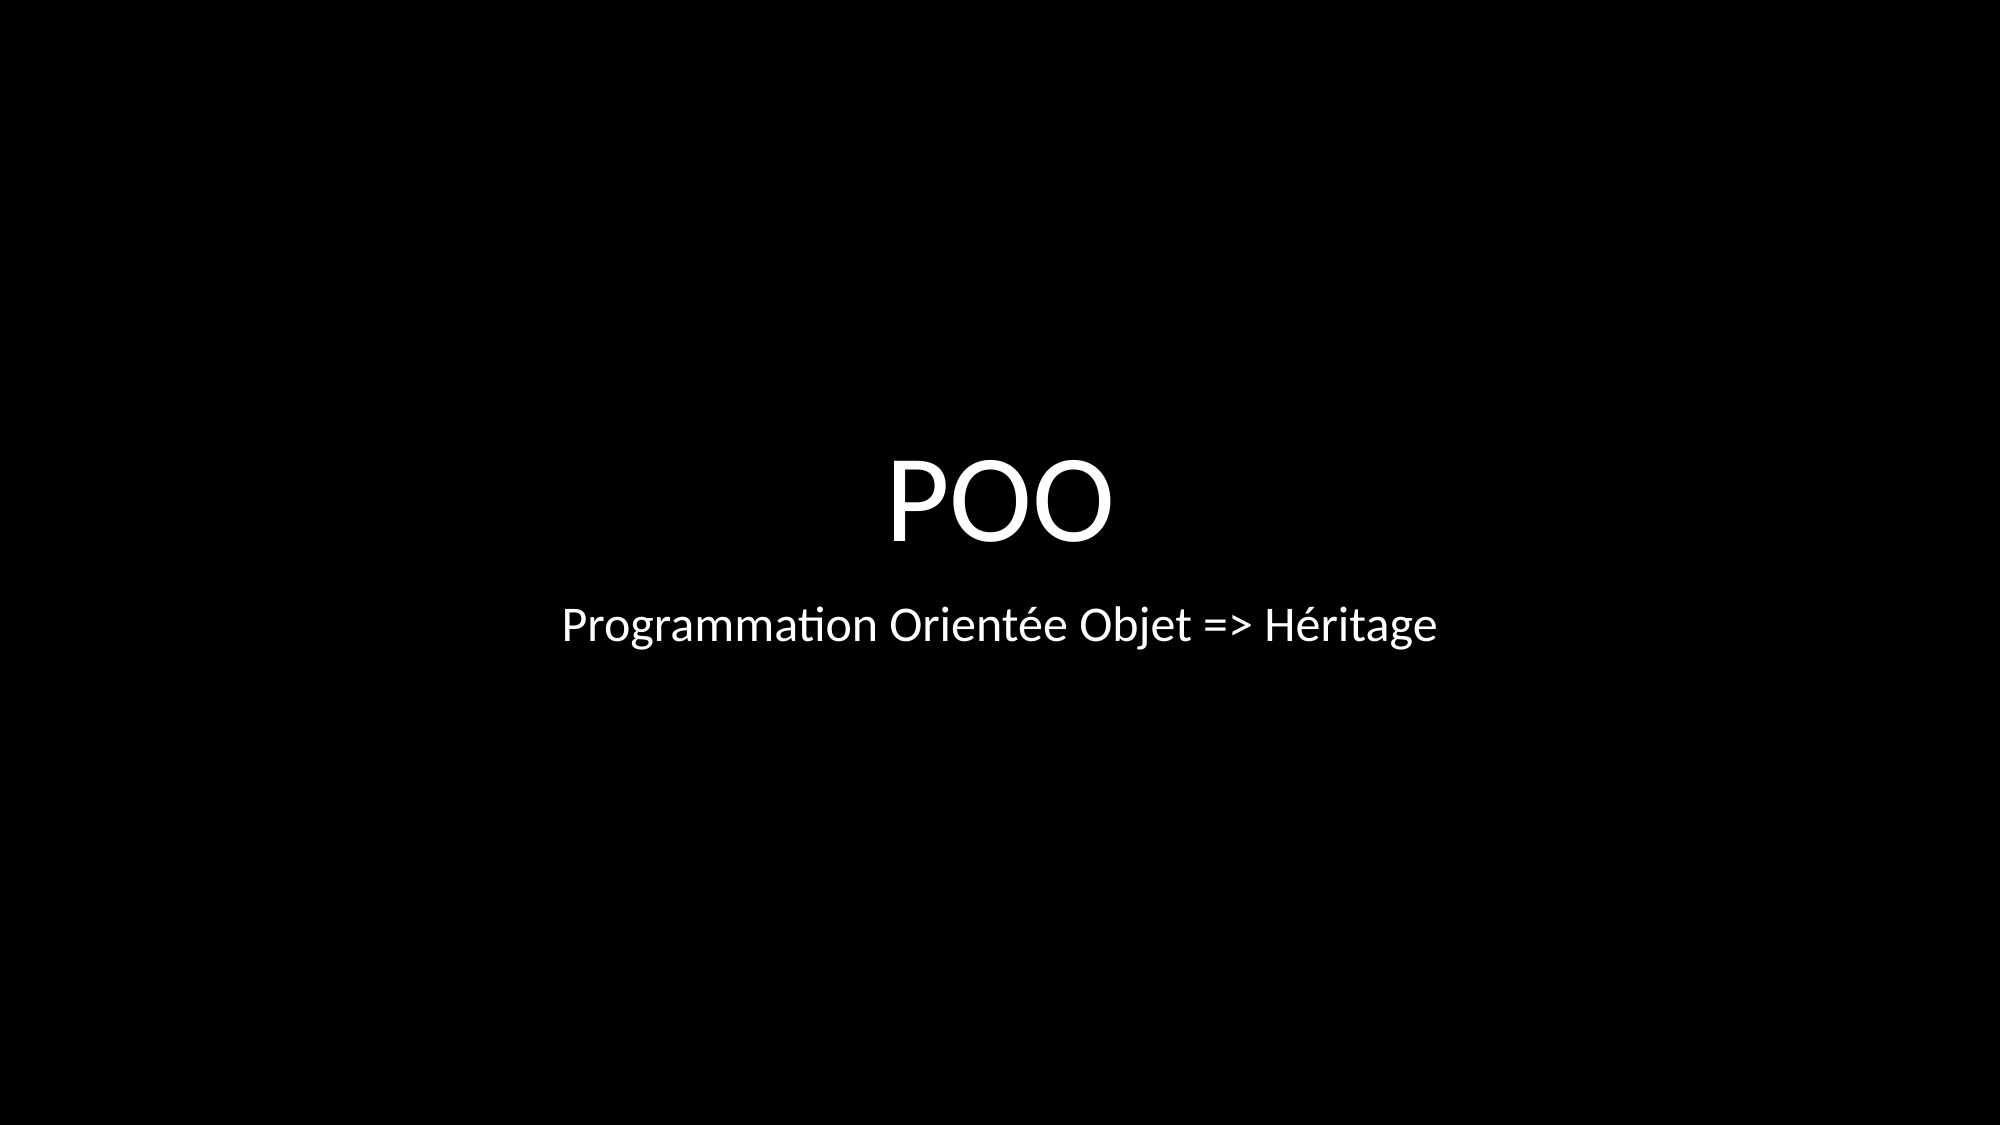

# POO
Programmation Orientée Objet => Héritage